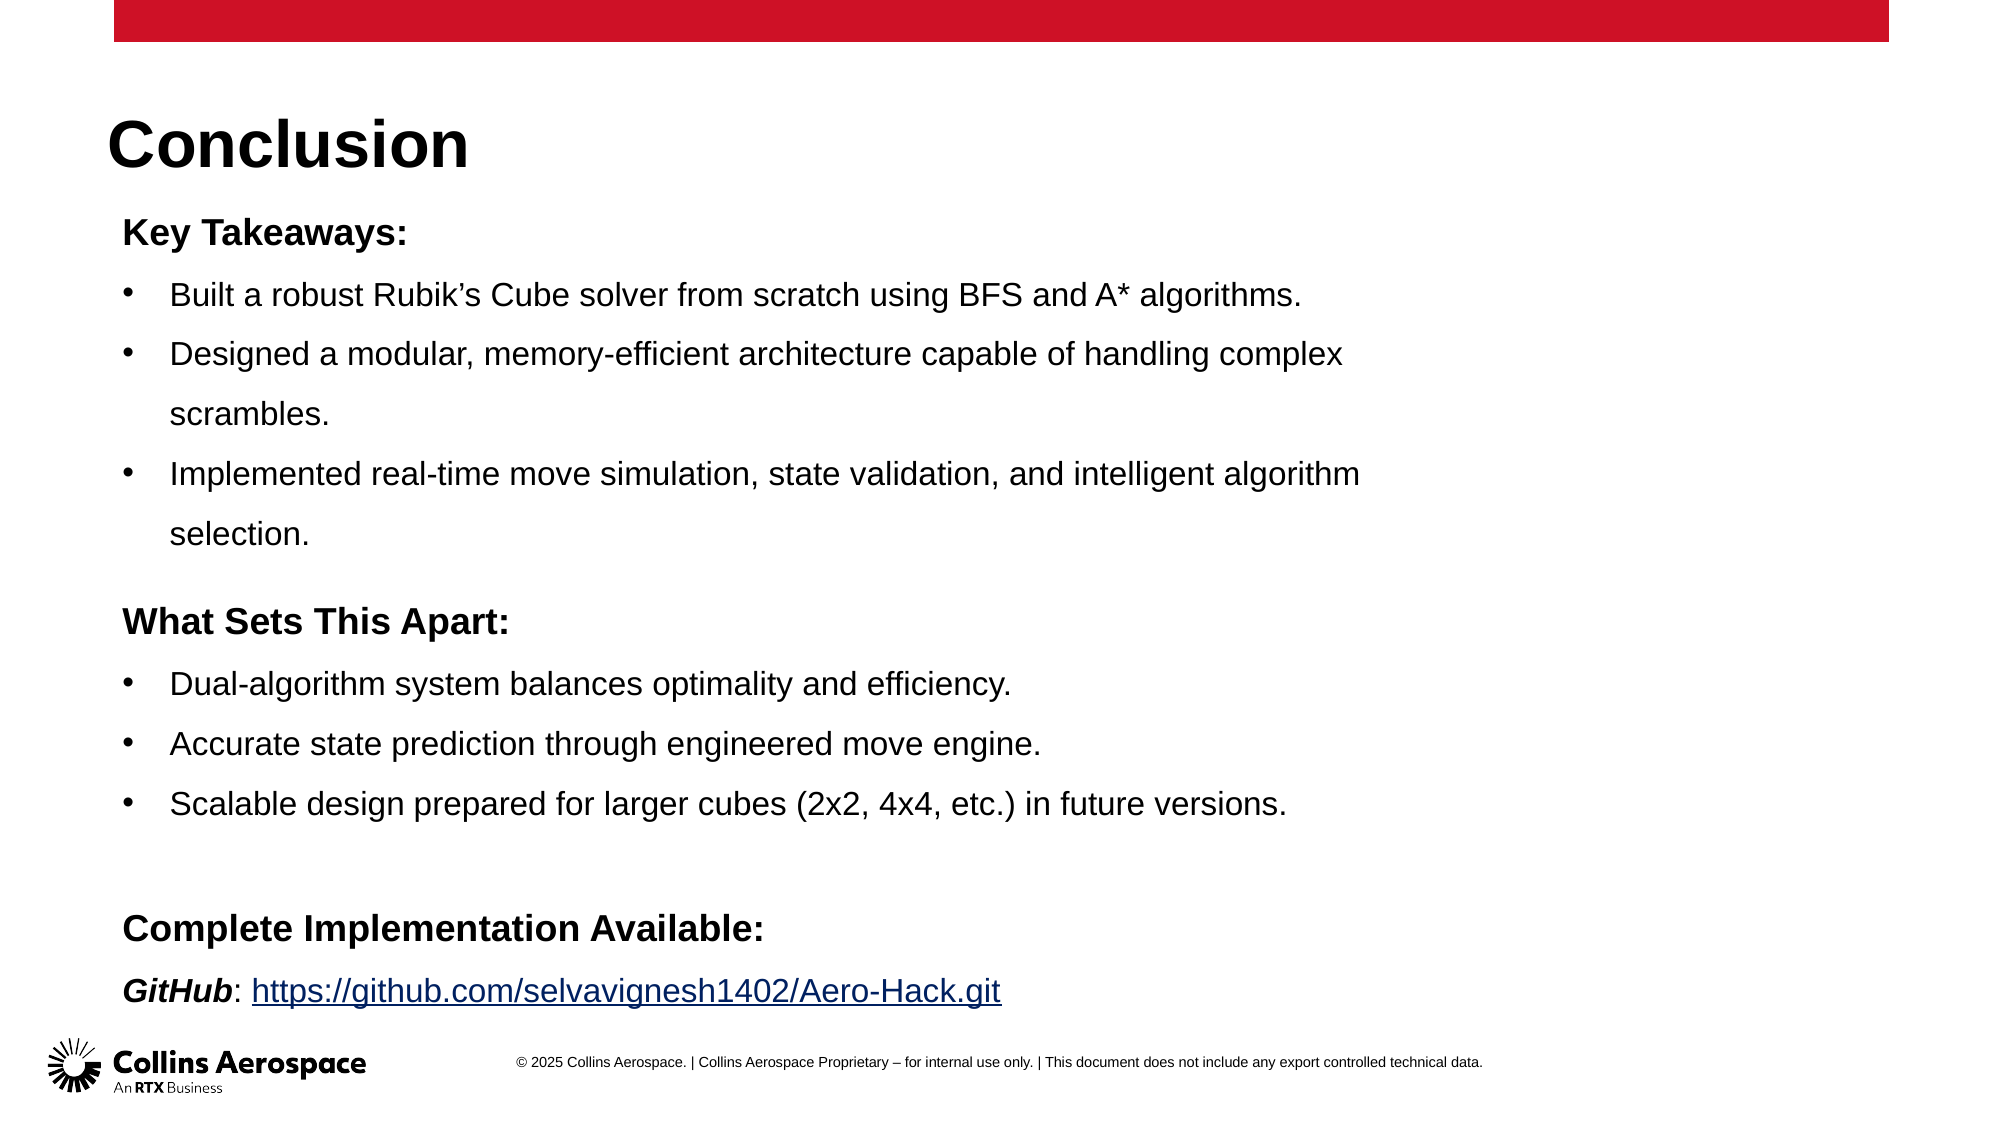

# Conclusion
Key Takeaways:
Built a robust Rubik’s Cube solver from scratch using BFS and A* algorithms.
Designed a modular, memory-efficient architecture capable of handling complex scrambles.
Implemented real-time move simulation, state validation, and intelligent algorithm selection.

What Sets This Apart:
Dual-algorithm system balances optimality and efficiency.
Accurate state prediction through engineered move engine.
Scalable design prepared for larger cubes (2x2, 4x4, etc.) in future versions.

Complete Implementation Available:
GitHub: https://github.com/selvavignesh1402/Aero-Hack.git
© 2025 Collins Aerospace. | Collins Aerospace Proprietary – for internal use only. | This document does not include any export controlled technical data.